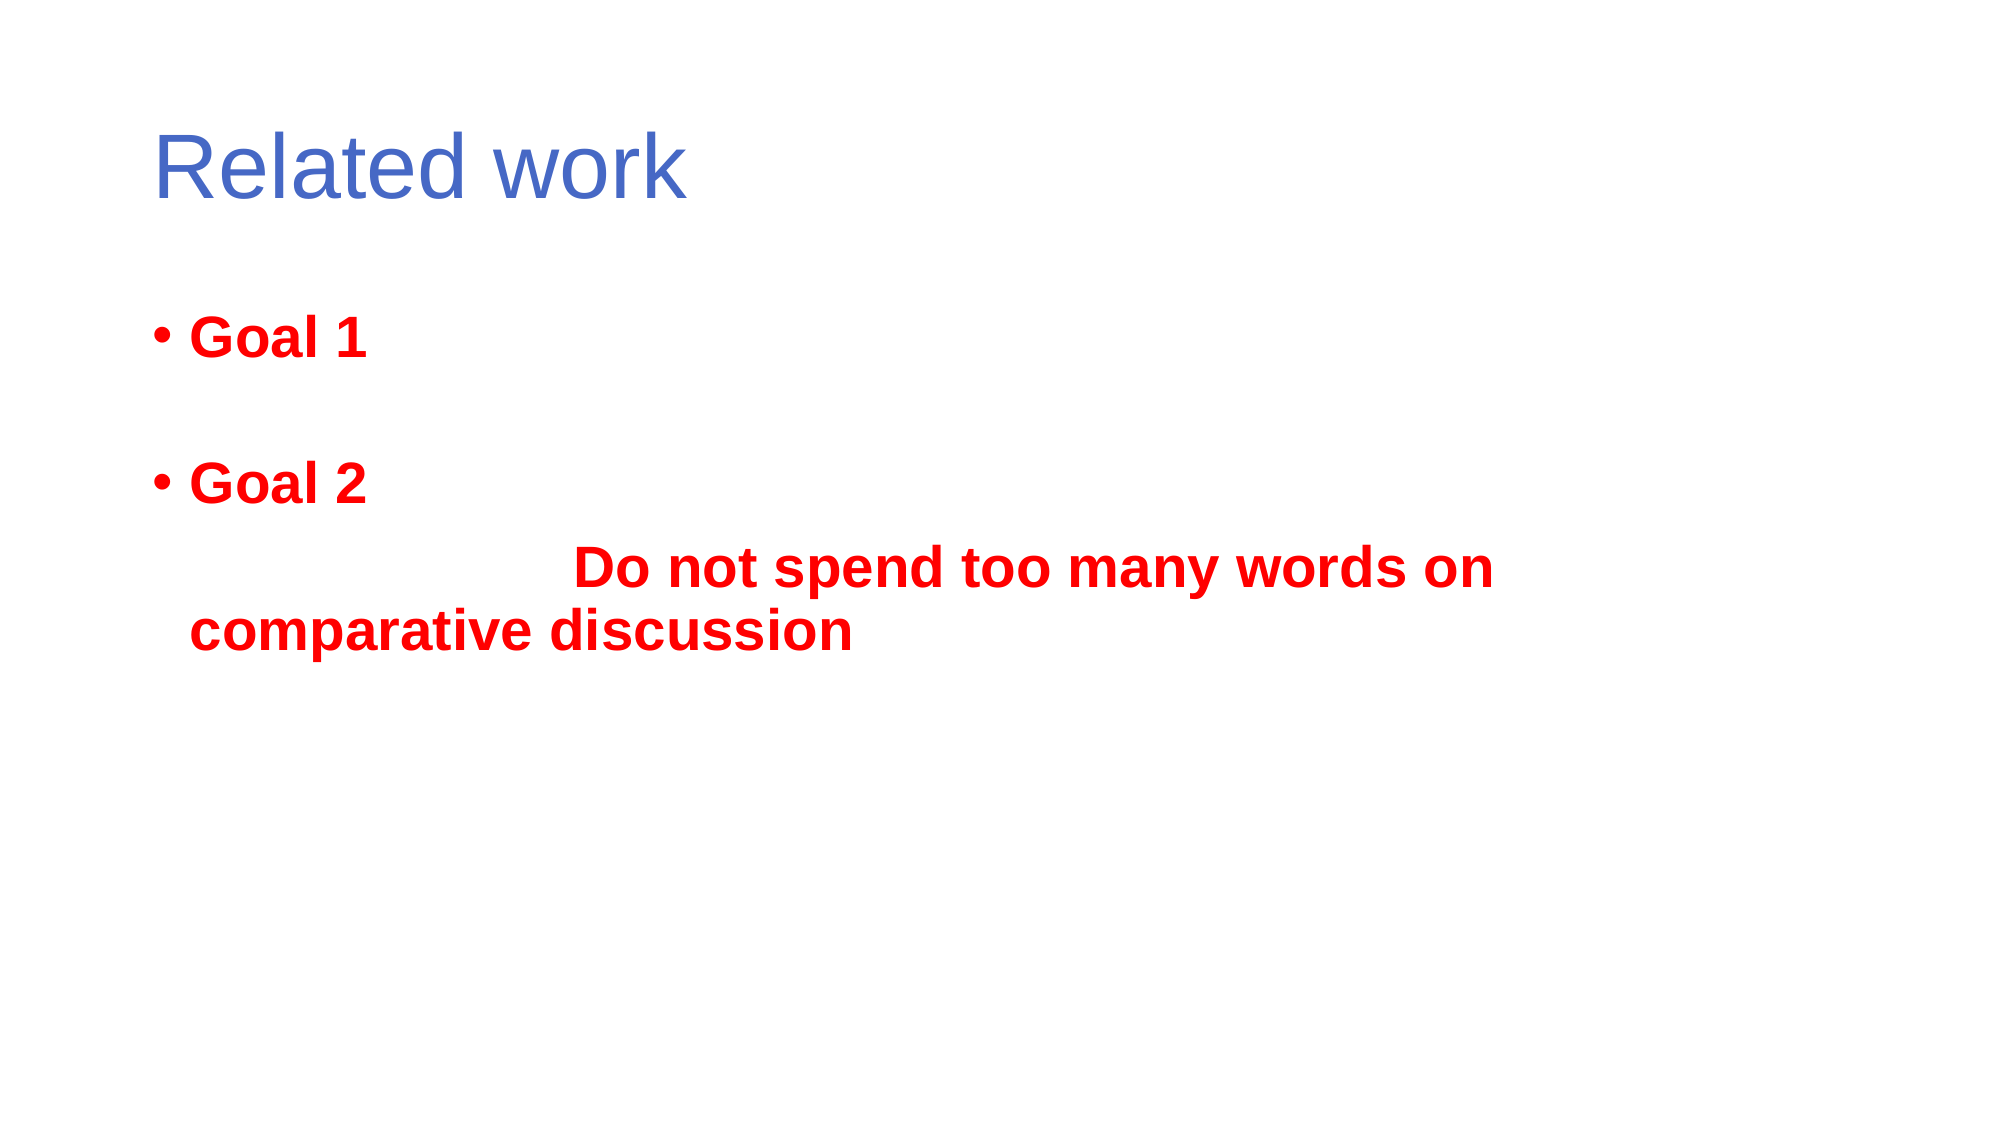

# Related work
Goal 1: demonstrate that you totally know the field.  Appearing ignorant of relevant related work is certain death.
Goal 2: a spring-board for describing your promising idea
But that is all!  Do not spend too many words on comparative discussion.  The experts will know it; the non-experts won’t care.